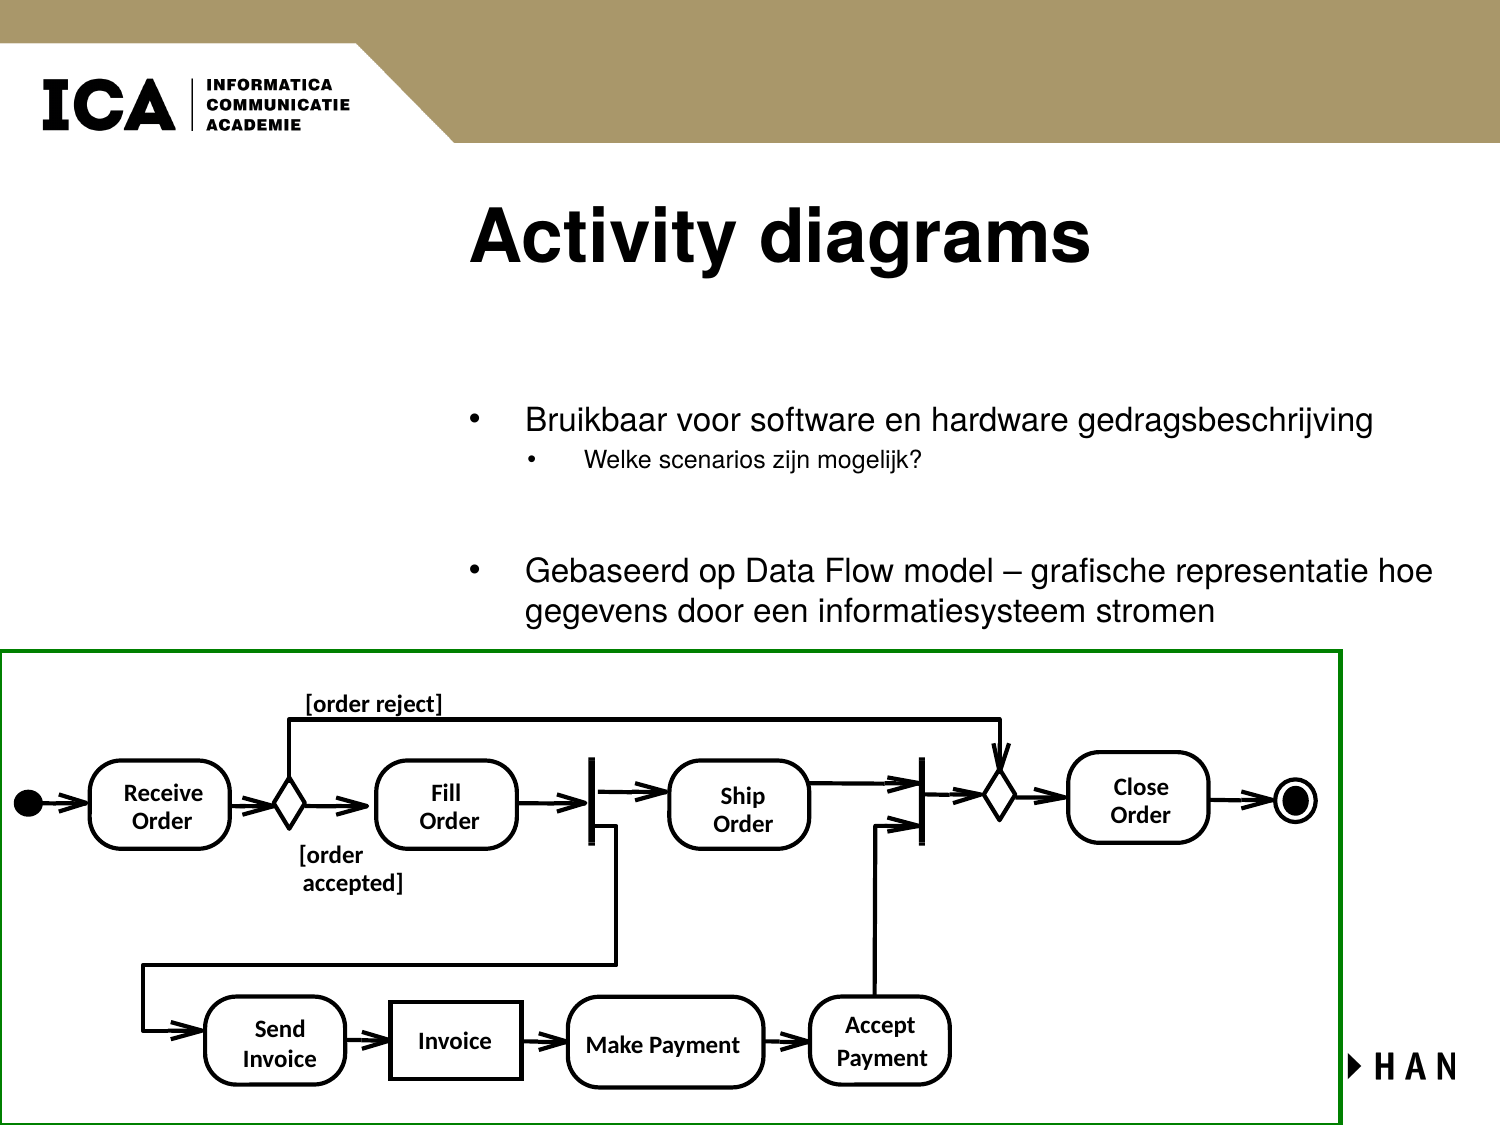

# Activity diagrams

Bruikbaar voor software en hardware gedragsbeschrijving
Welke scenarios zijn mogelijk?

Gebaseerd op Data Flow model – grafische representatie hoe gegevens door een informatiesysteem stromen

[order reject]

Close
Receive
Fill

Ship

Order

Order
Order

Order

[order

accepted]

Invoice
Accept
Send

Make Payment

Payment
Invoice